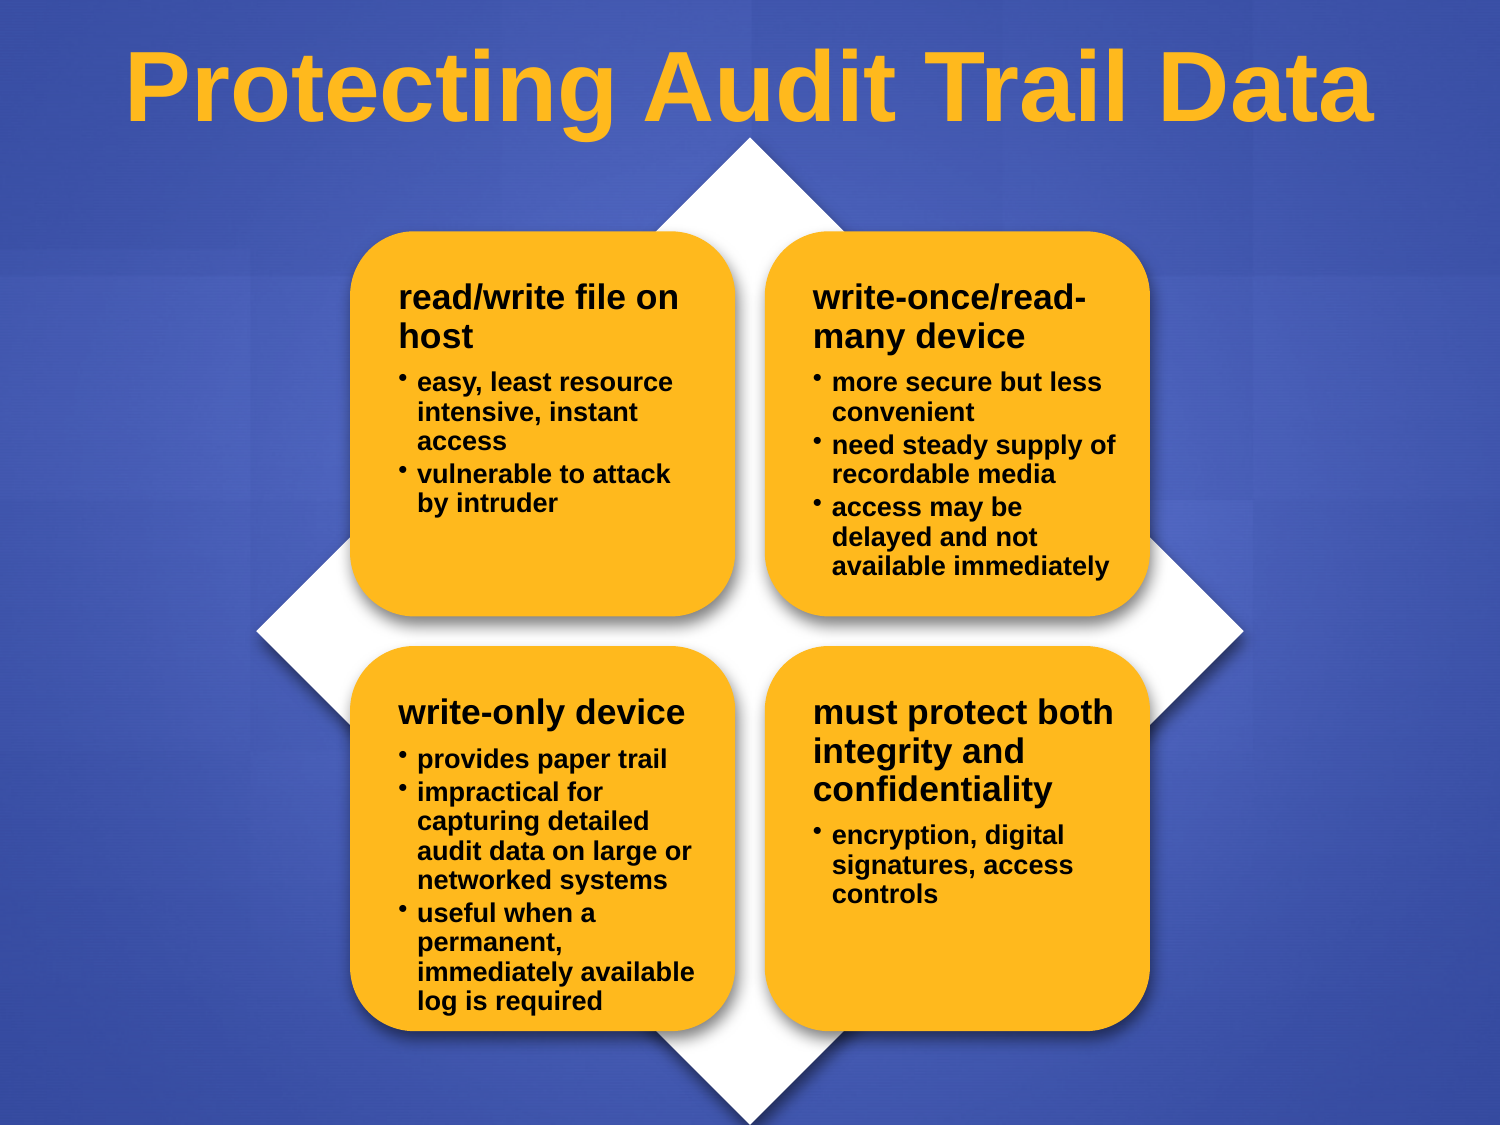

Protecting Audit Trail Data
read/write file on host
easy, least resource intensive, instant access
vulnerable to attack by intruder
write-once/read-many device
more secure but less convenient
need steady supply of recordable media
access may be delayed and not available immediately
write-only device
provides paper trail
impractical for capturing detailed audit data on large or networked systems
useful when a permanent, immediately available log is required
must protect both integrity and confidentiality
encryption, digital signatures, access controls